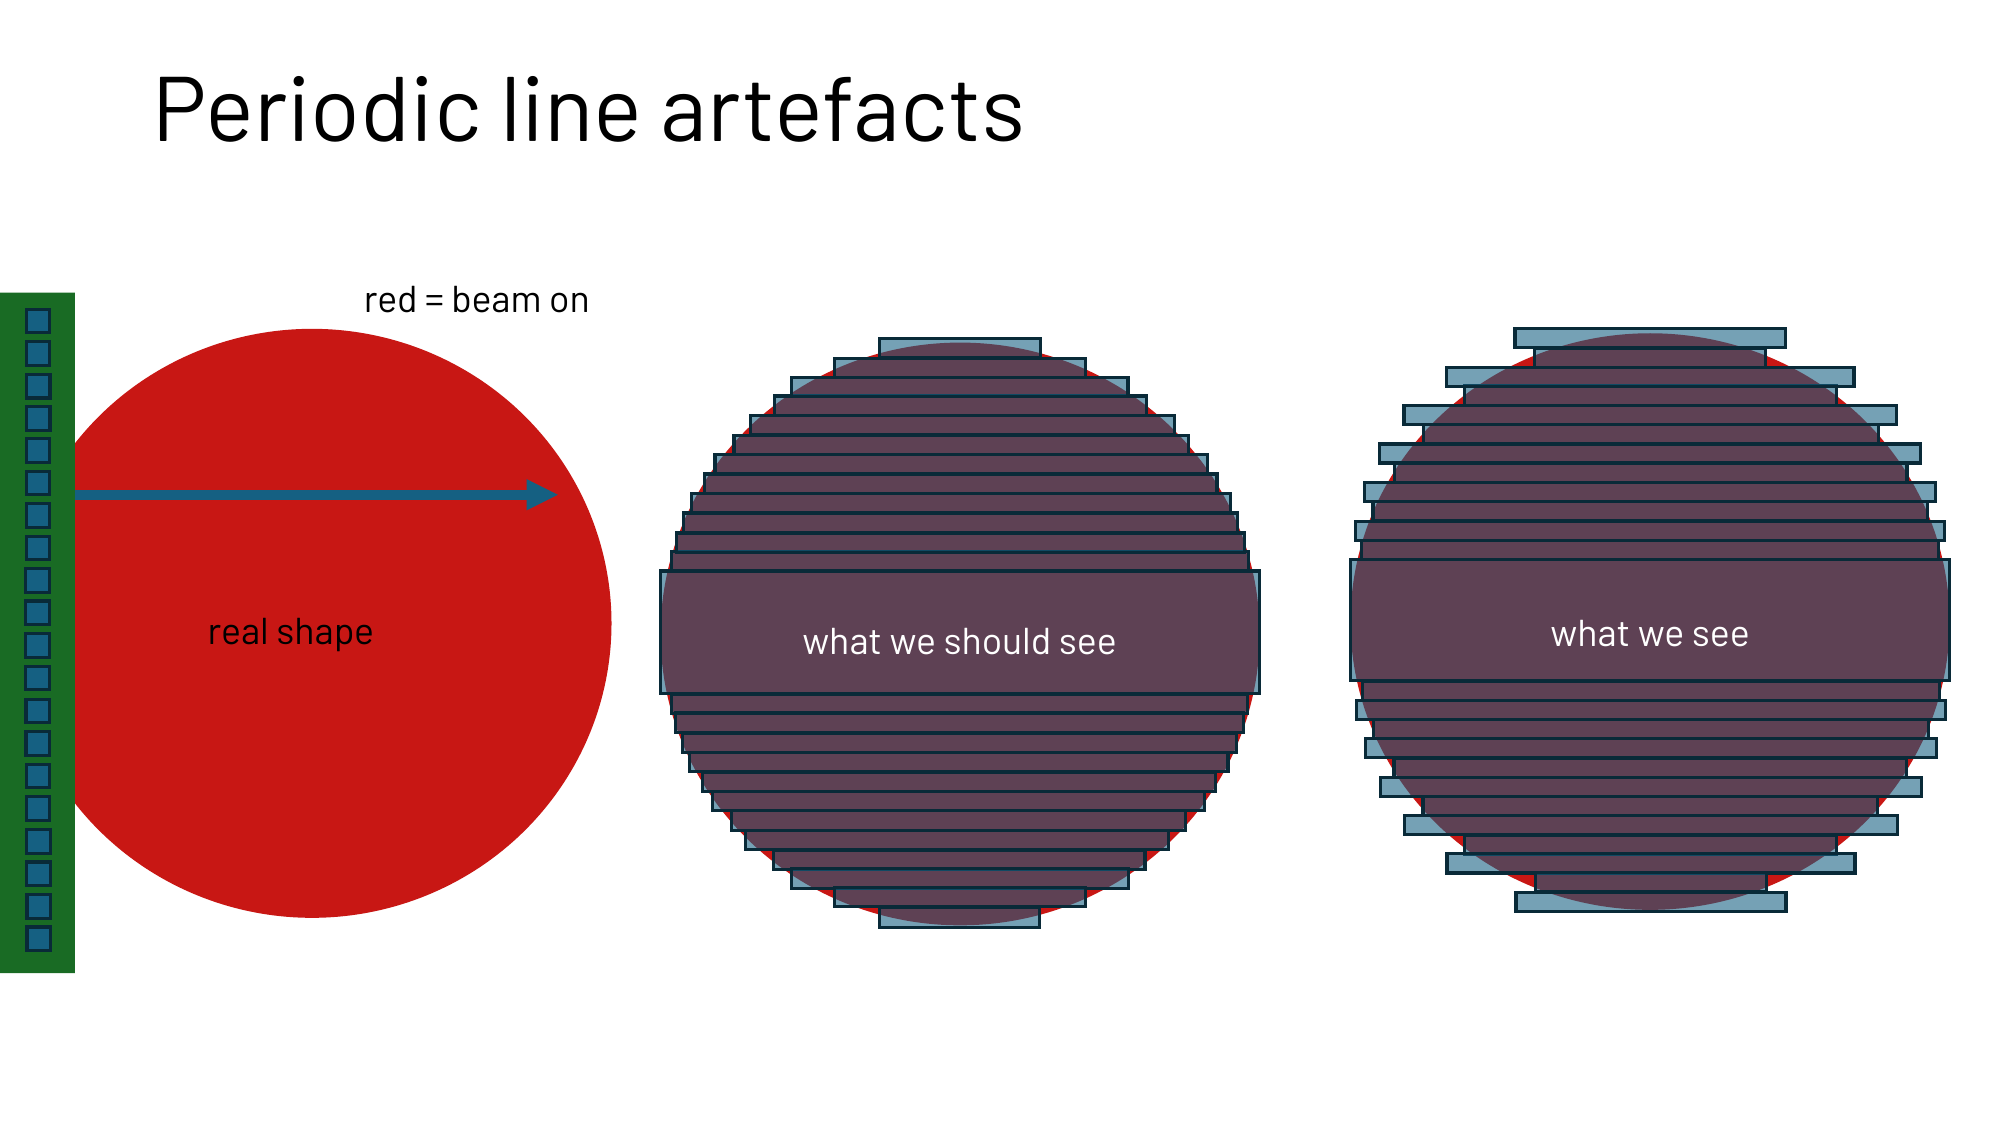

# Periodic line artefacts
red = beam on

real shape

what we see

what we should see